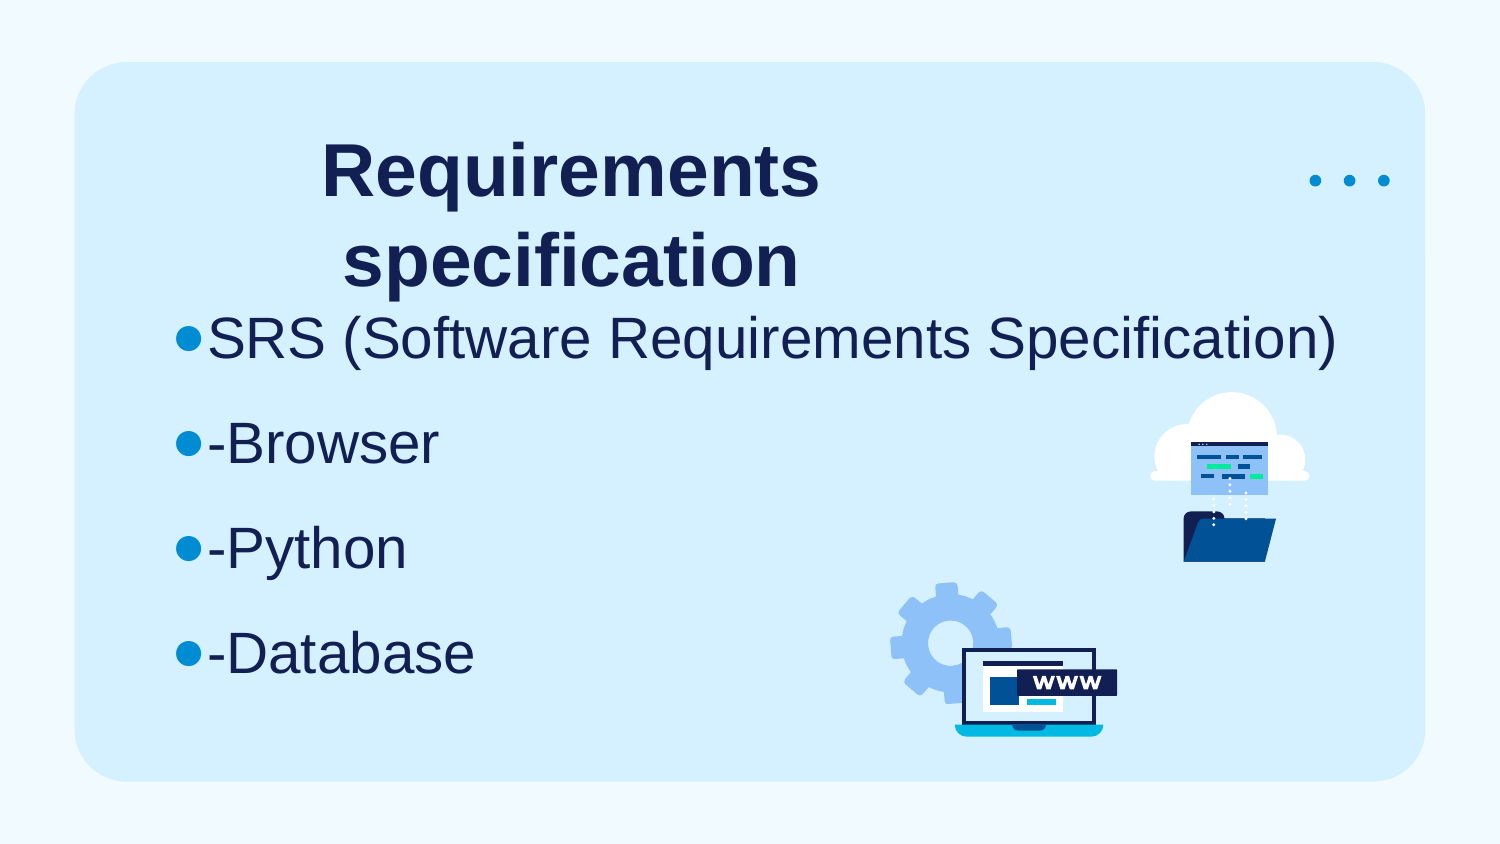

# Requirements specification

SRS (Software Requirements Specification)
-Browser
-Python
-Database